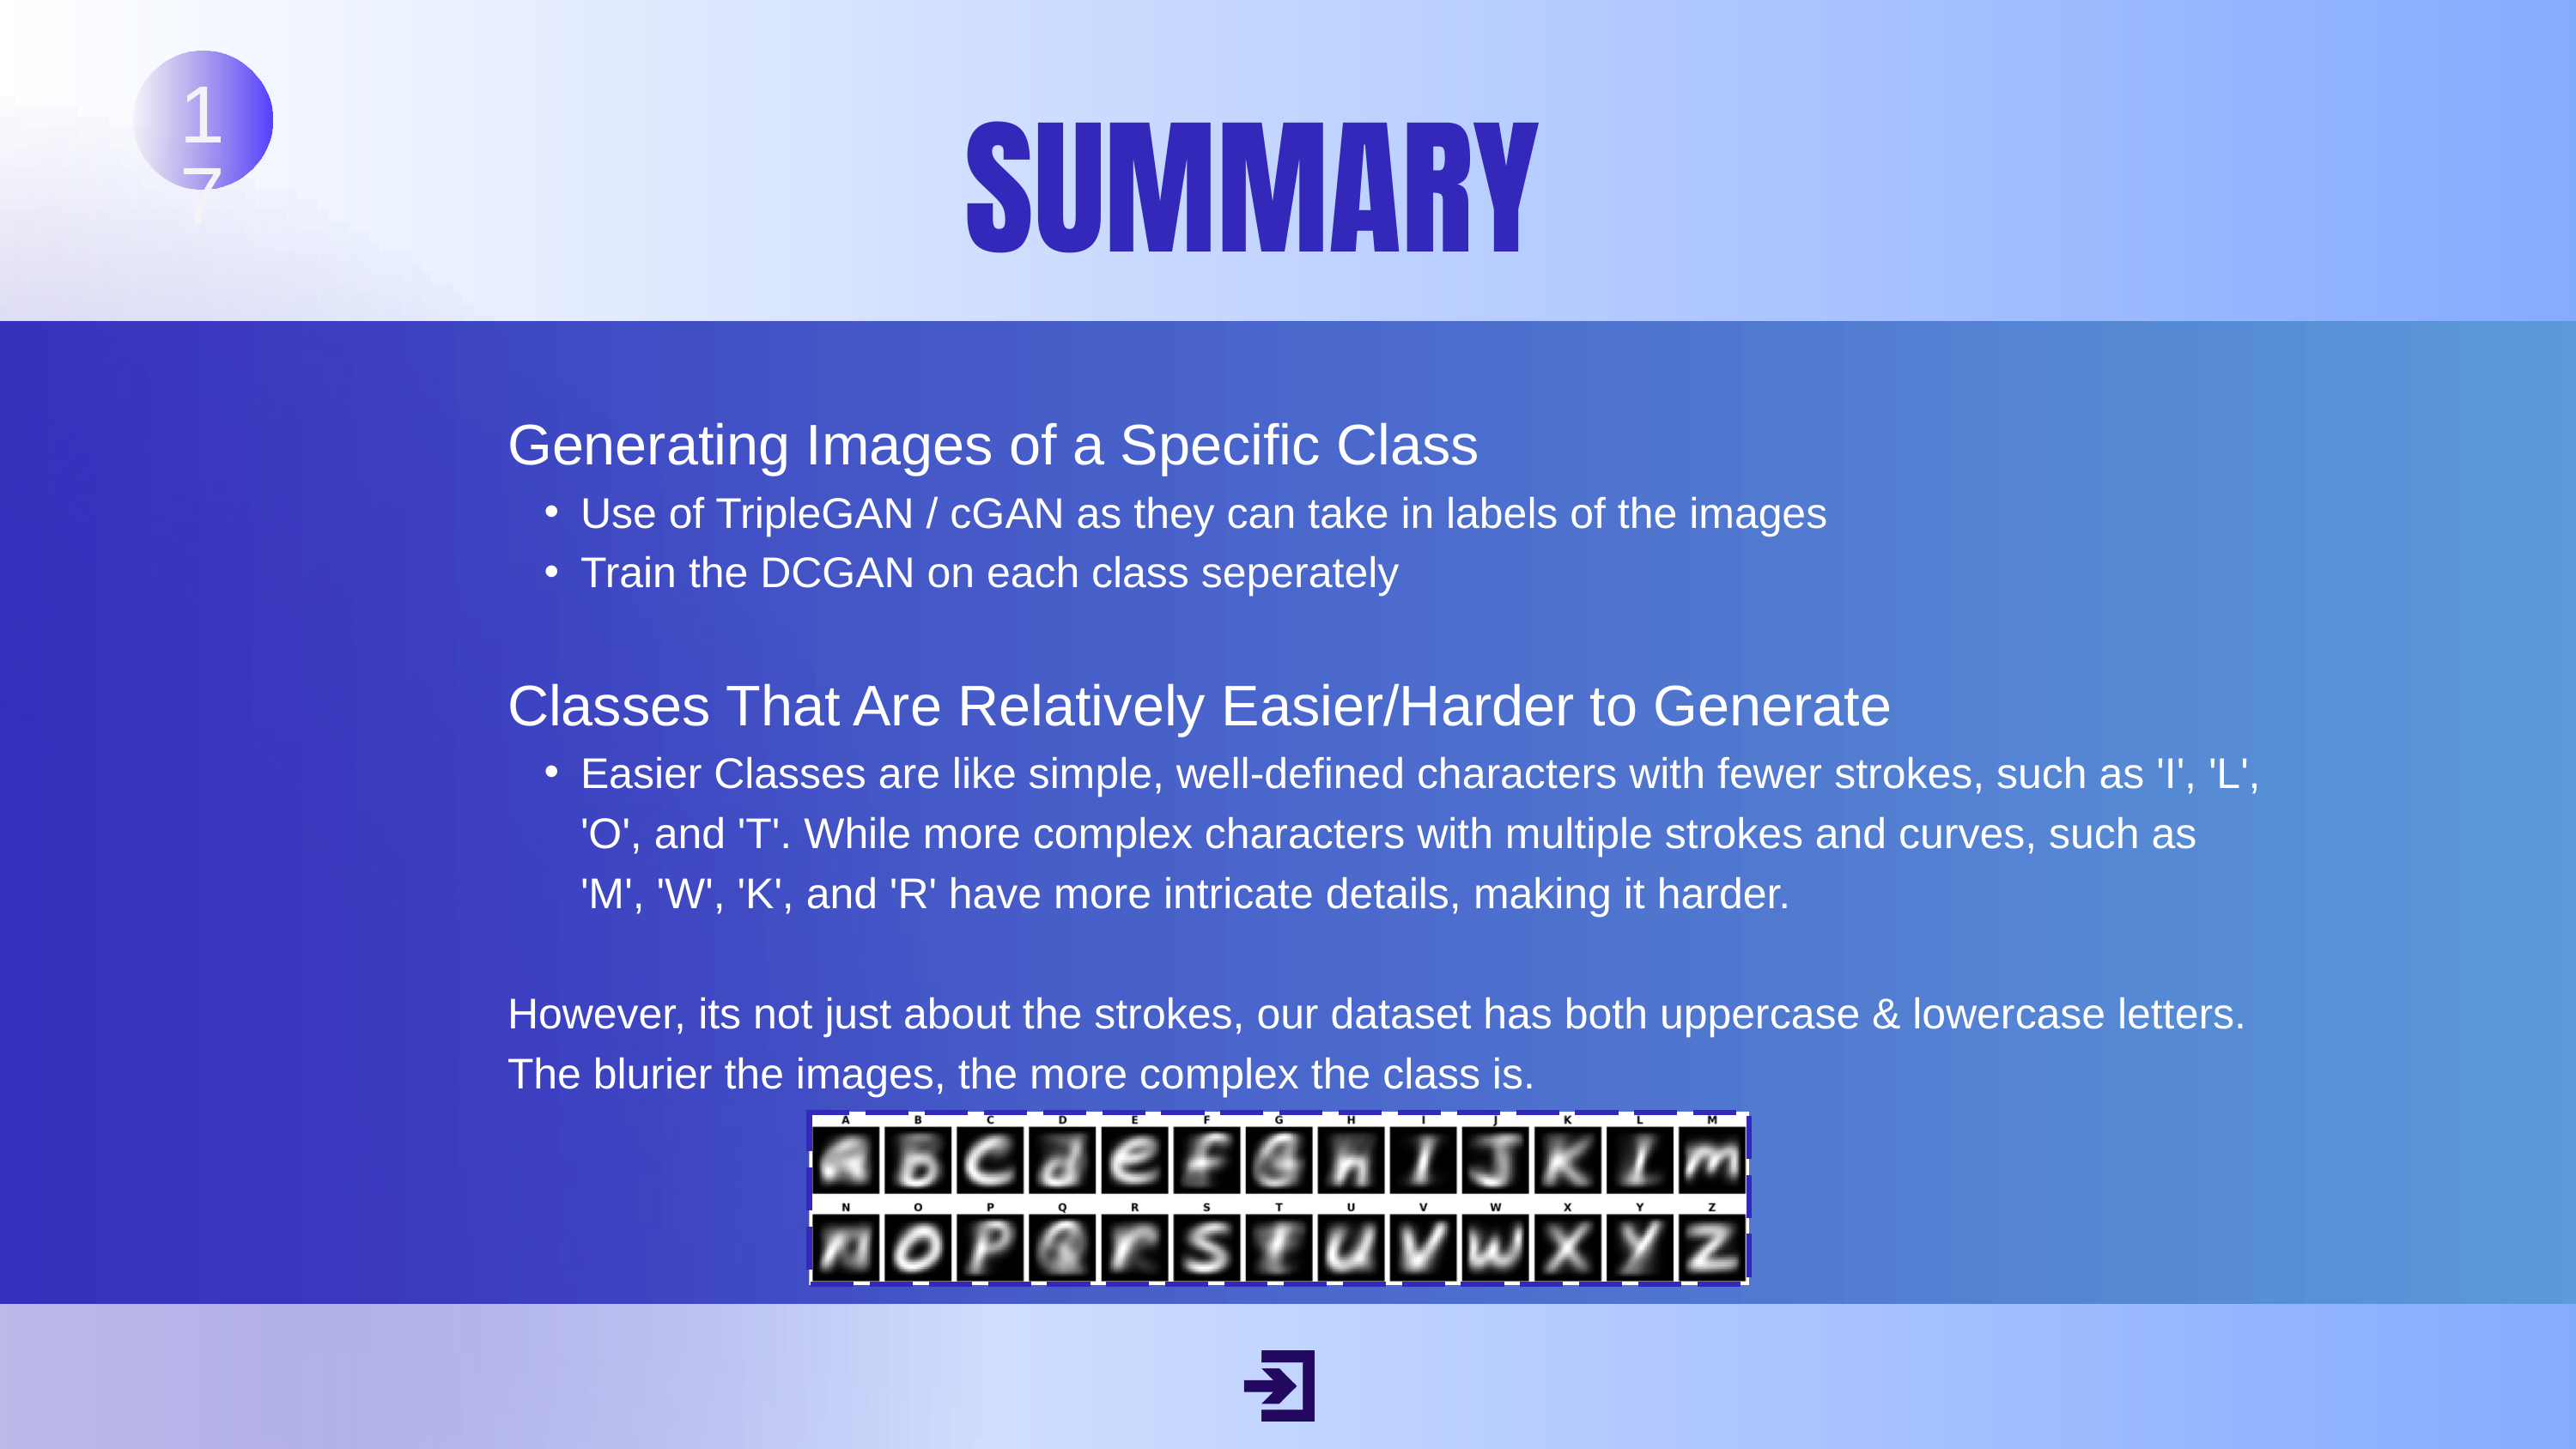

SUMMARY
17

Generating Images of a Specific Class
Use of TripleGAN / cGAN as they can take in labels of the images
Train the DCGAN on each class seperately

Classes That Are Relatively Easier/Harder to Generate
Easier Classes are like simple, well-defined characters with fewer strokes, such as 'I', 'L', 'O', and 'T'. While more complex characters with multiple strokes and curves, such as 'M', 'W', 'K', and 'R' have more intricate details, making it harder.

However, its not just about the strokes, our dataset has both uppercase & lowercase letters. The blurier the images, the more complex the class is.